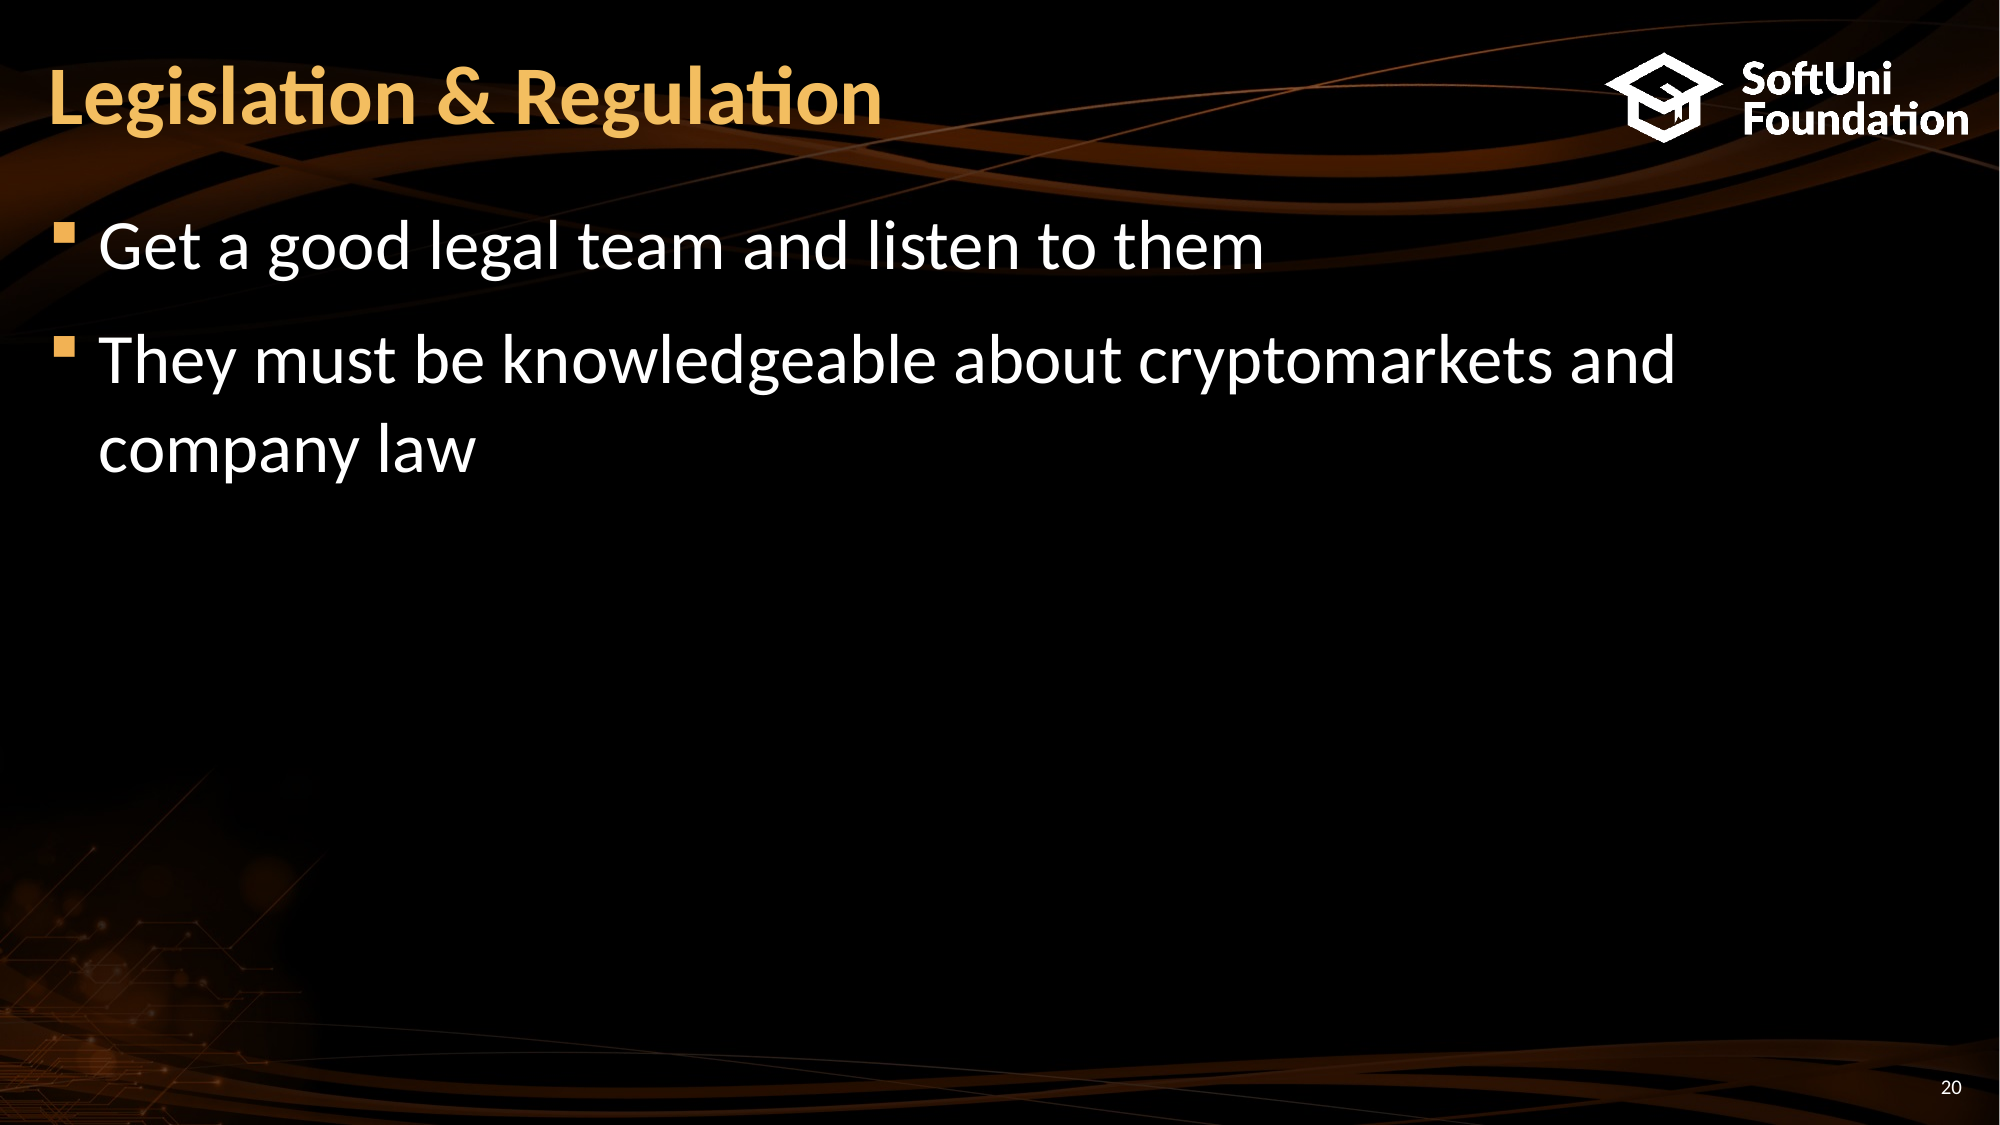

# Legislation & Regulation
Get a good legal team and listen to them
They must be knowledgeable about cryptomarkets and company law

20